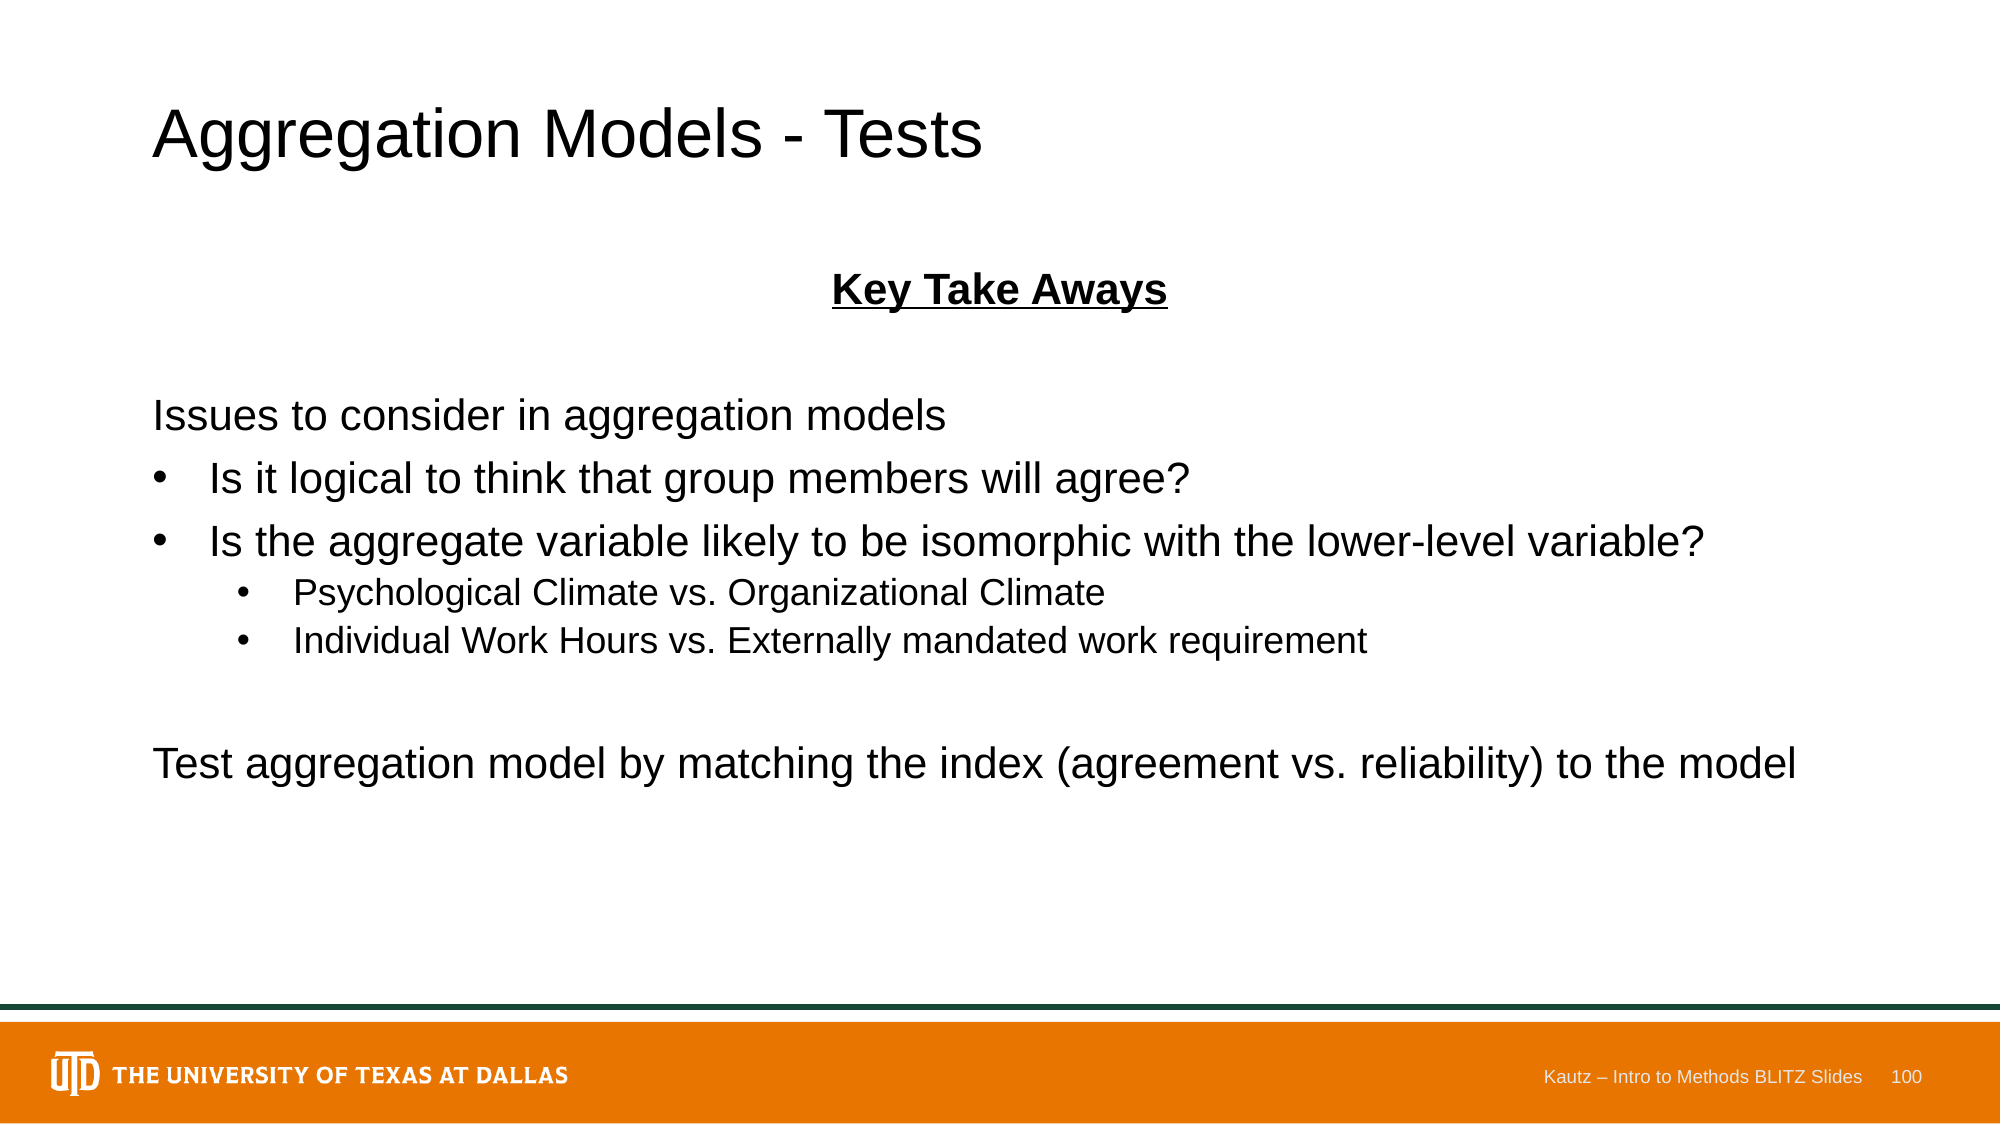

# Aggregation Models - Tests
Key Take Aways

Issues to consider in aggregation models
Is it logical to think that group members will agree?
Is the aggregate variable likely to be isomorphic with the lower-level variable?
Psychological Climate vs. Organizational Climate
Individual Work Hours vs. Externally mandated work requirement

Test aggregation model by matching the index (agreement vs. reliability) to the model
Kautz – Intro to Methods BLITZ Slides
100